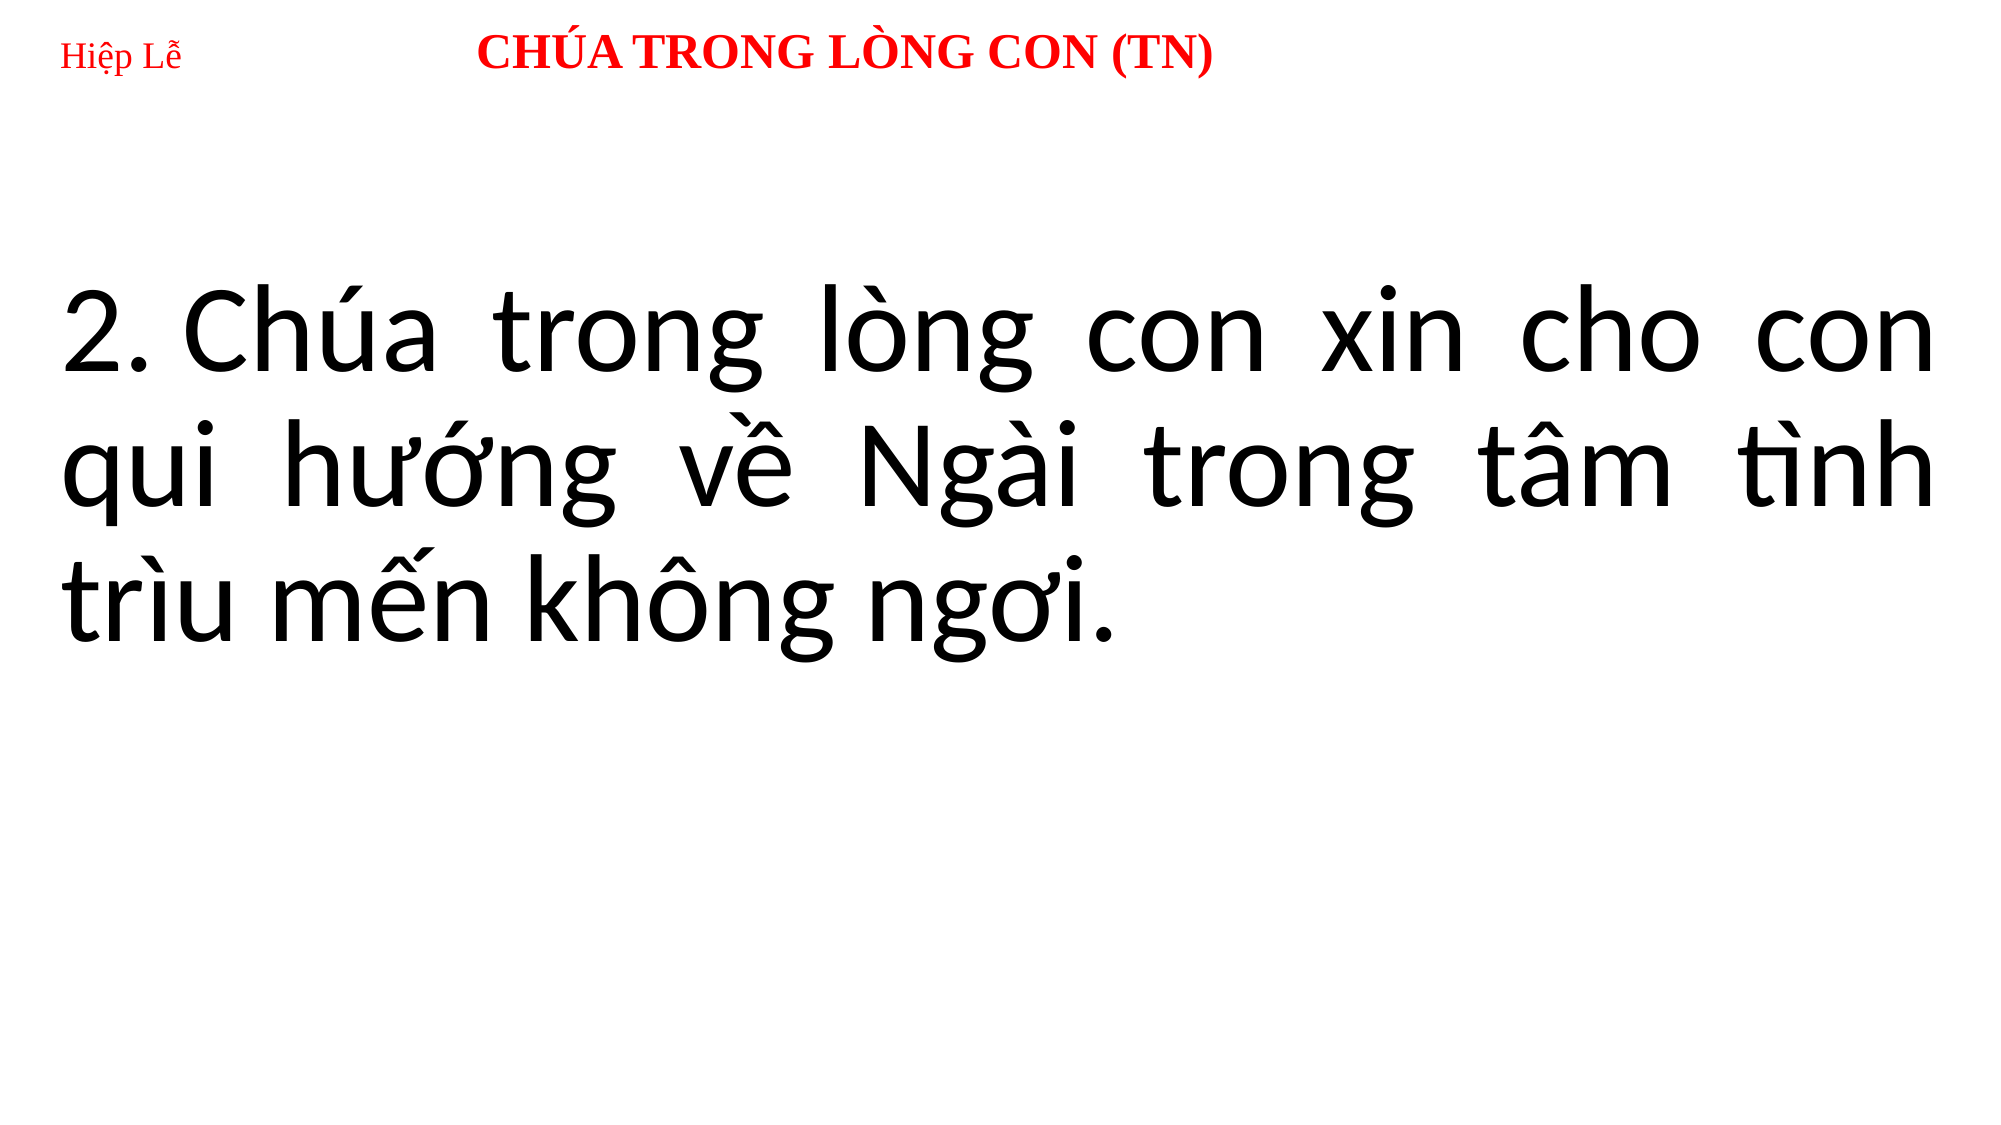

# Hiệp Lễ                               CHÚA TRONG LÒNG CON (TN)
2. Chúa trong lòng con xin cho con qui hướng về Ngài trong tâm tình trìu mến không ngơi.